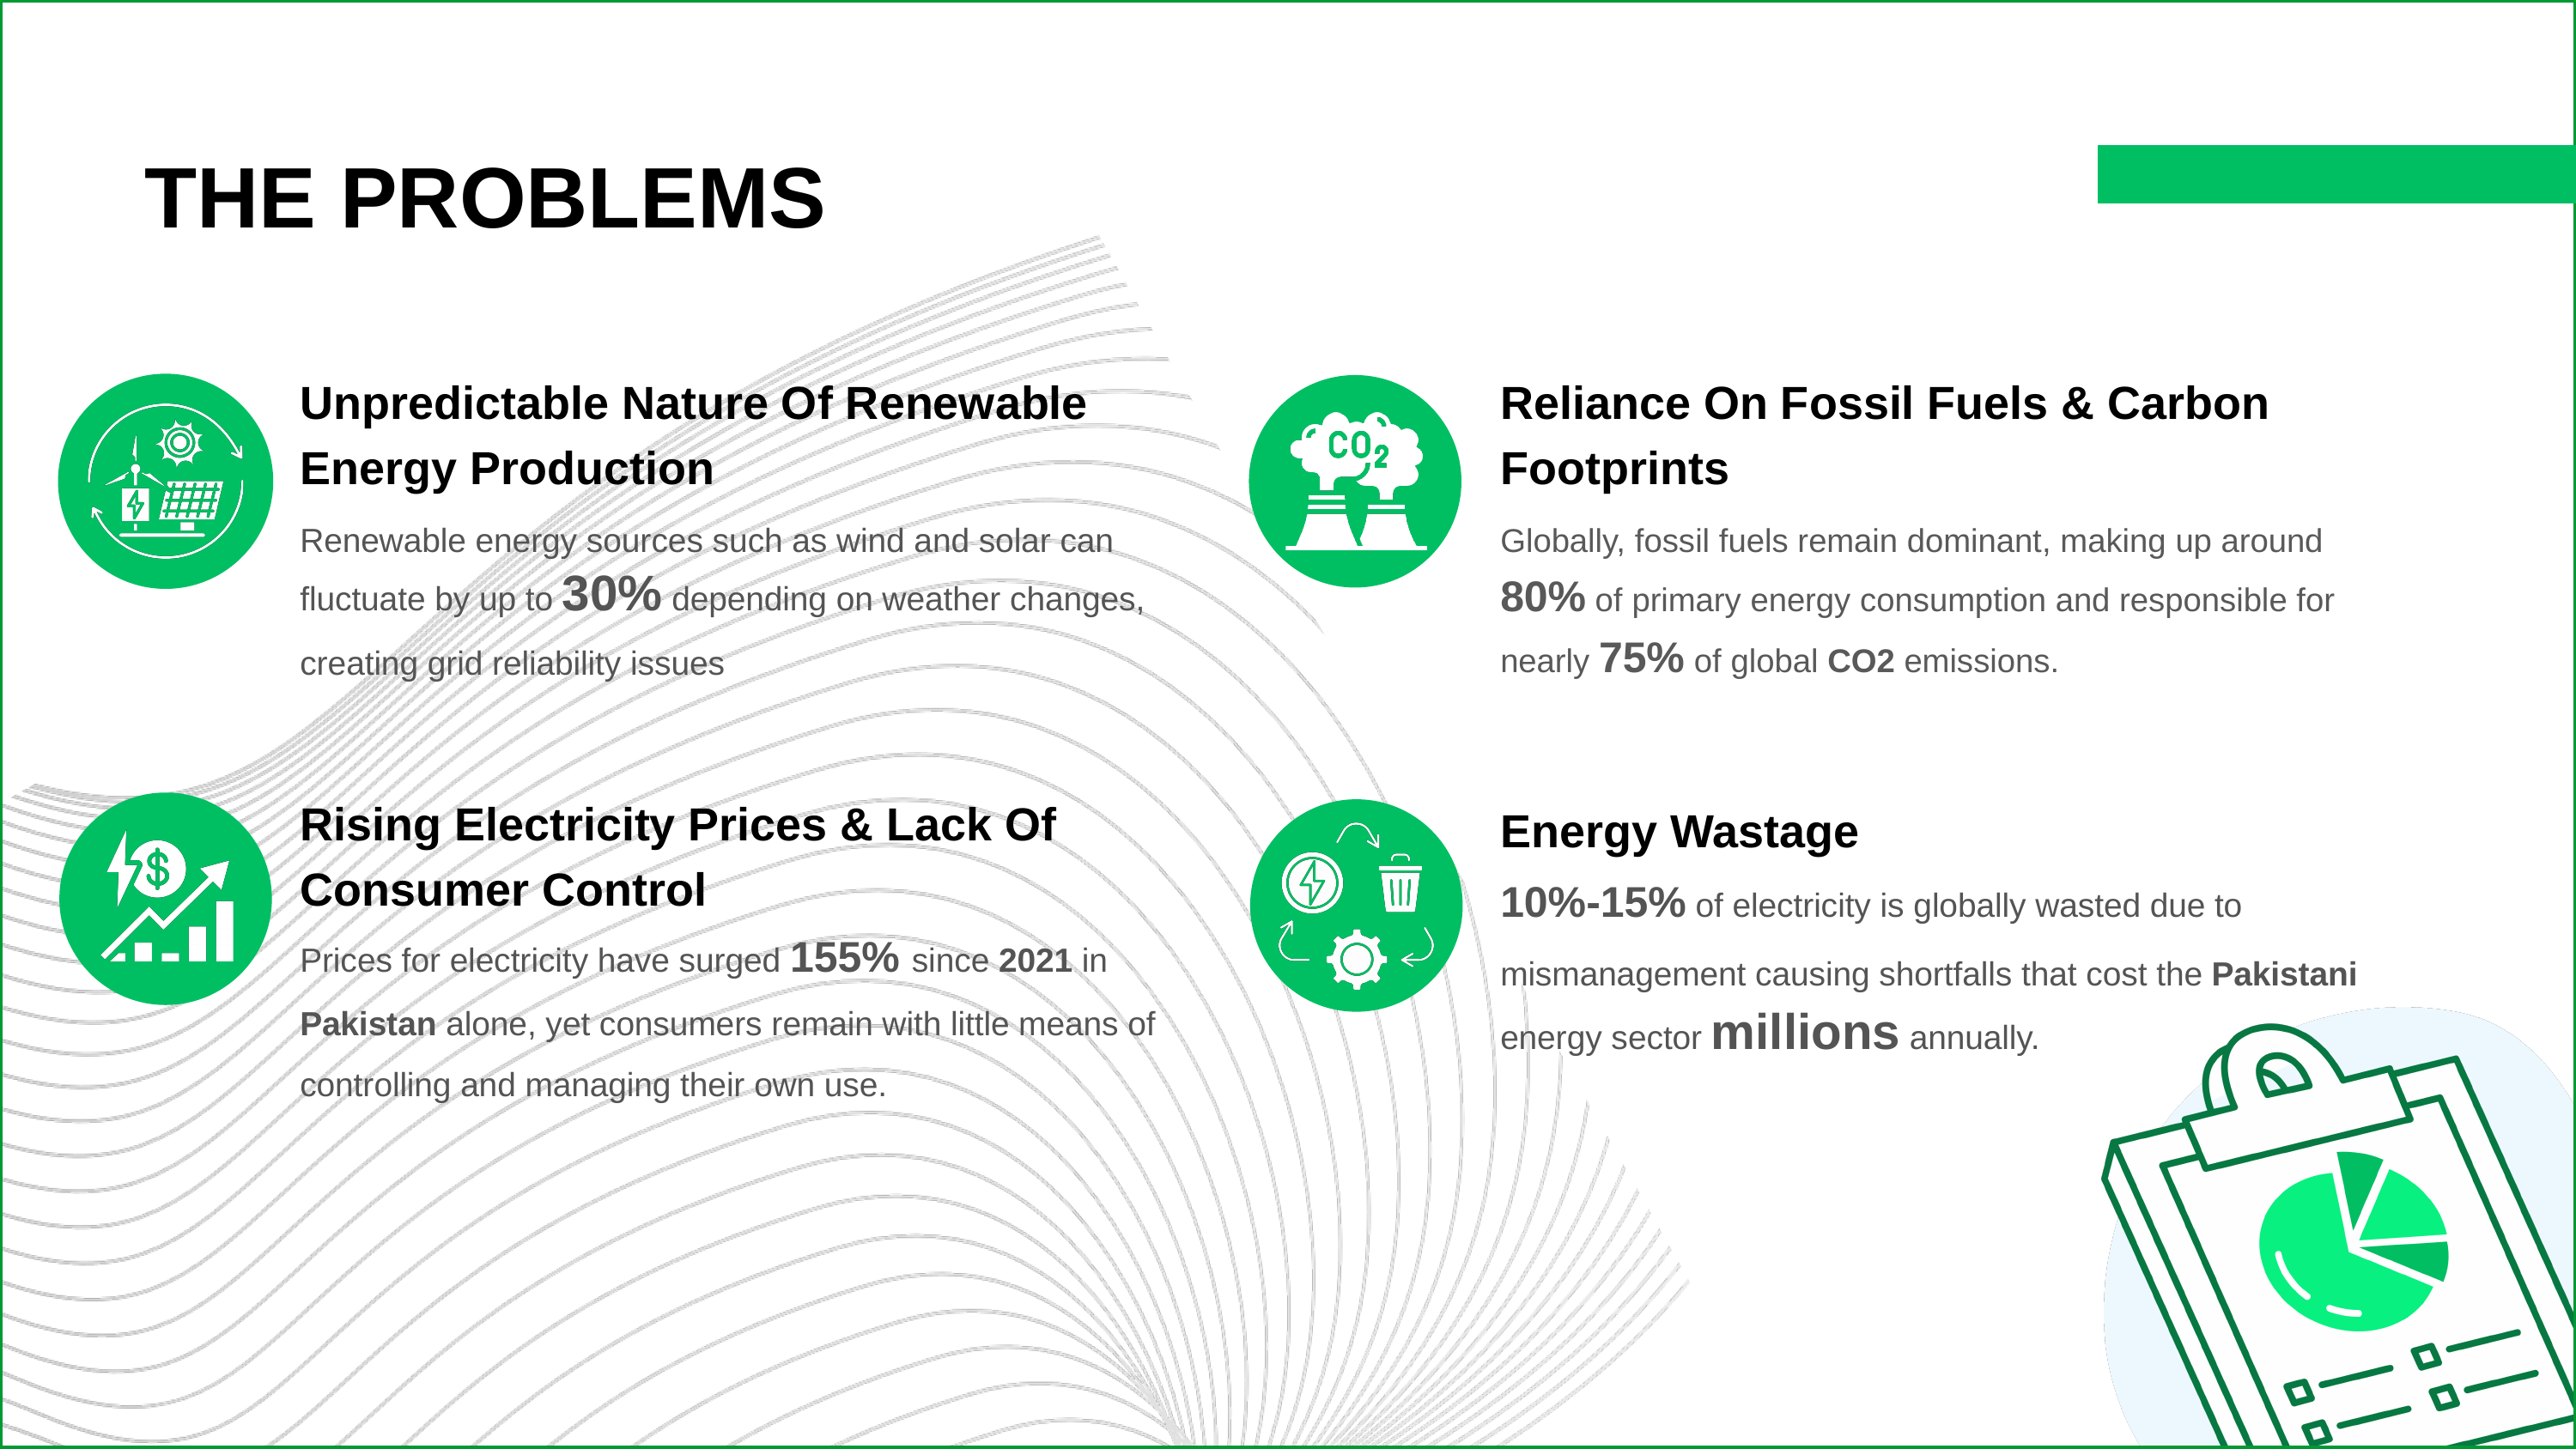

THE PROBLEMS

Unpredictable Nature Of Renewable Energy Production

Renewable energy sources such as wind and solar can fluctuate by up to 30% depending on weather changes, creating grid reliability issues
Reliance On Fossil Fuels & Carbon Footprints

Globally, fossil fuels remain dominant, making up around 80% of primary energy consumption and responsible for nearly 75% of global CO2 emissions.

Rising Electricity Prices & Lack Of Consumer Control

Prices for electricity have surged 155% since 2021 in Pakistan alone, yet consumers remain with little means of controlling and managing their own use.

Energy Wastage

10%-15% of electricity is globally wasted due to mismanagement causing shortfalls that cost the Pakistani energy sector millions annually.